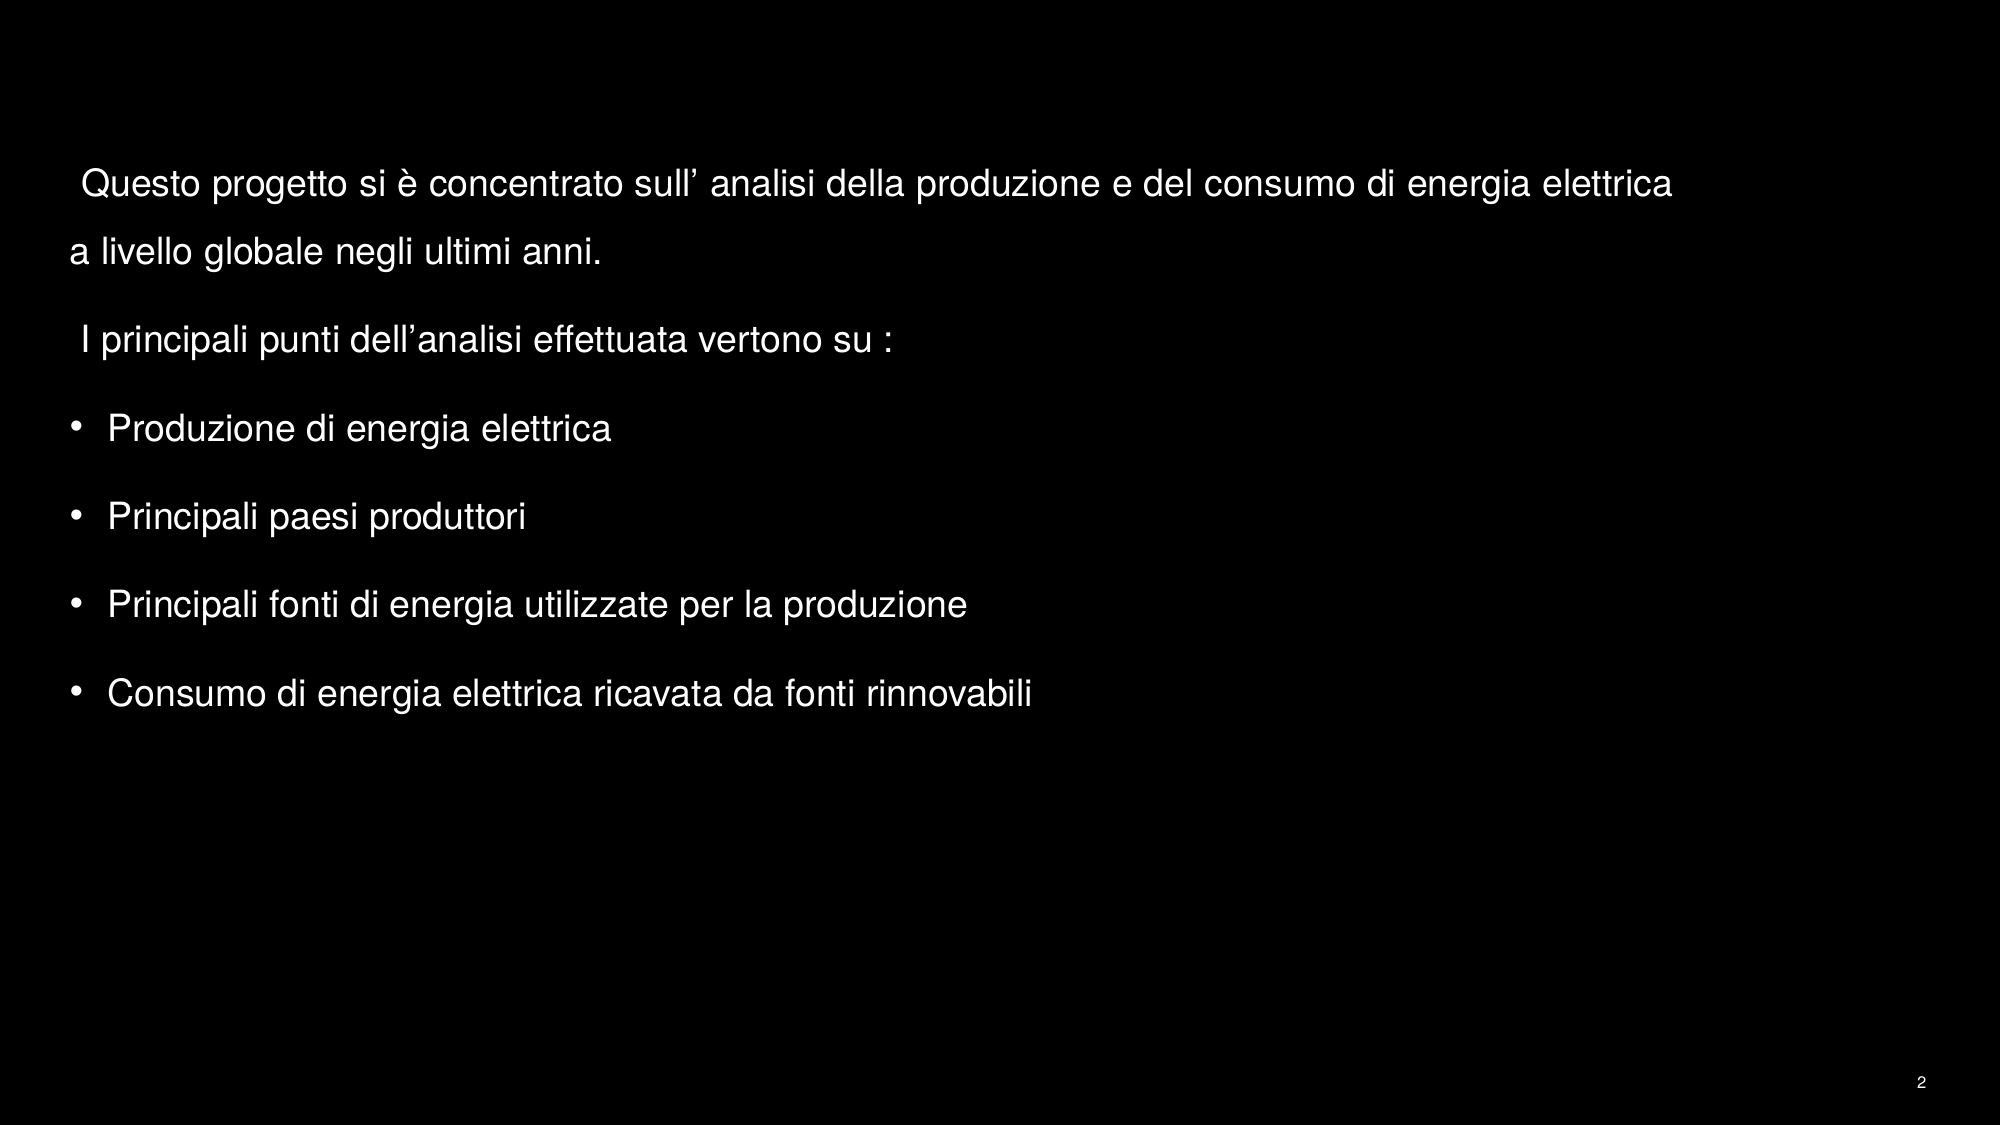

Questo progetto si è concentrato sull’ analisi della produzione e del consumo di energia elettrica a livello globale negli ultimi anni.
 I principali punti dell’analisi effettuata vertono su :
Produzione di energia elettrica
Principali paesi produttori
Principali fonti di energia utilizzate per la produzione
Consumo di energia elettrica ricavata da fonti rinnovabili

2